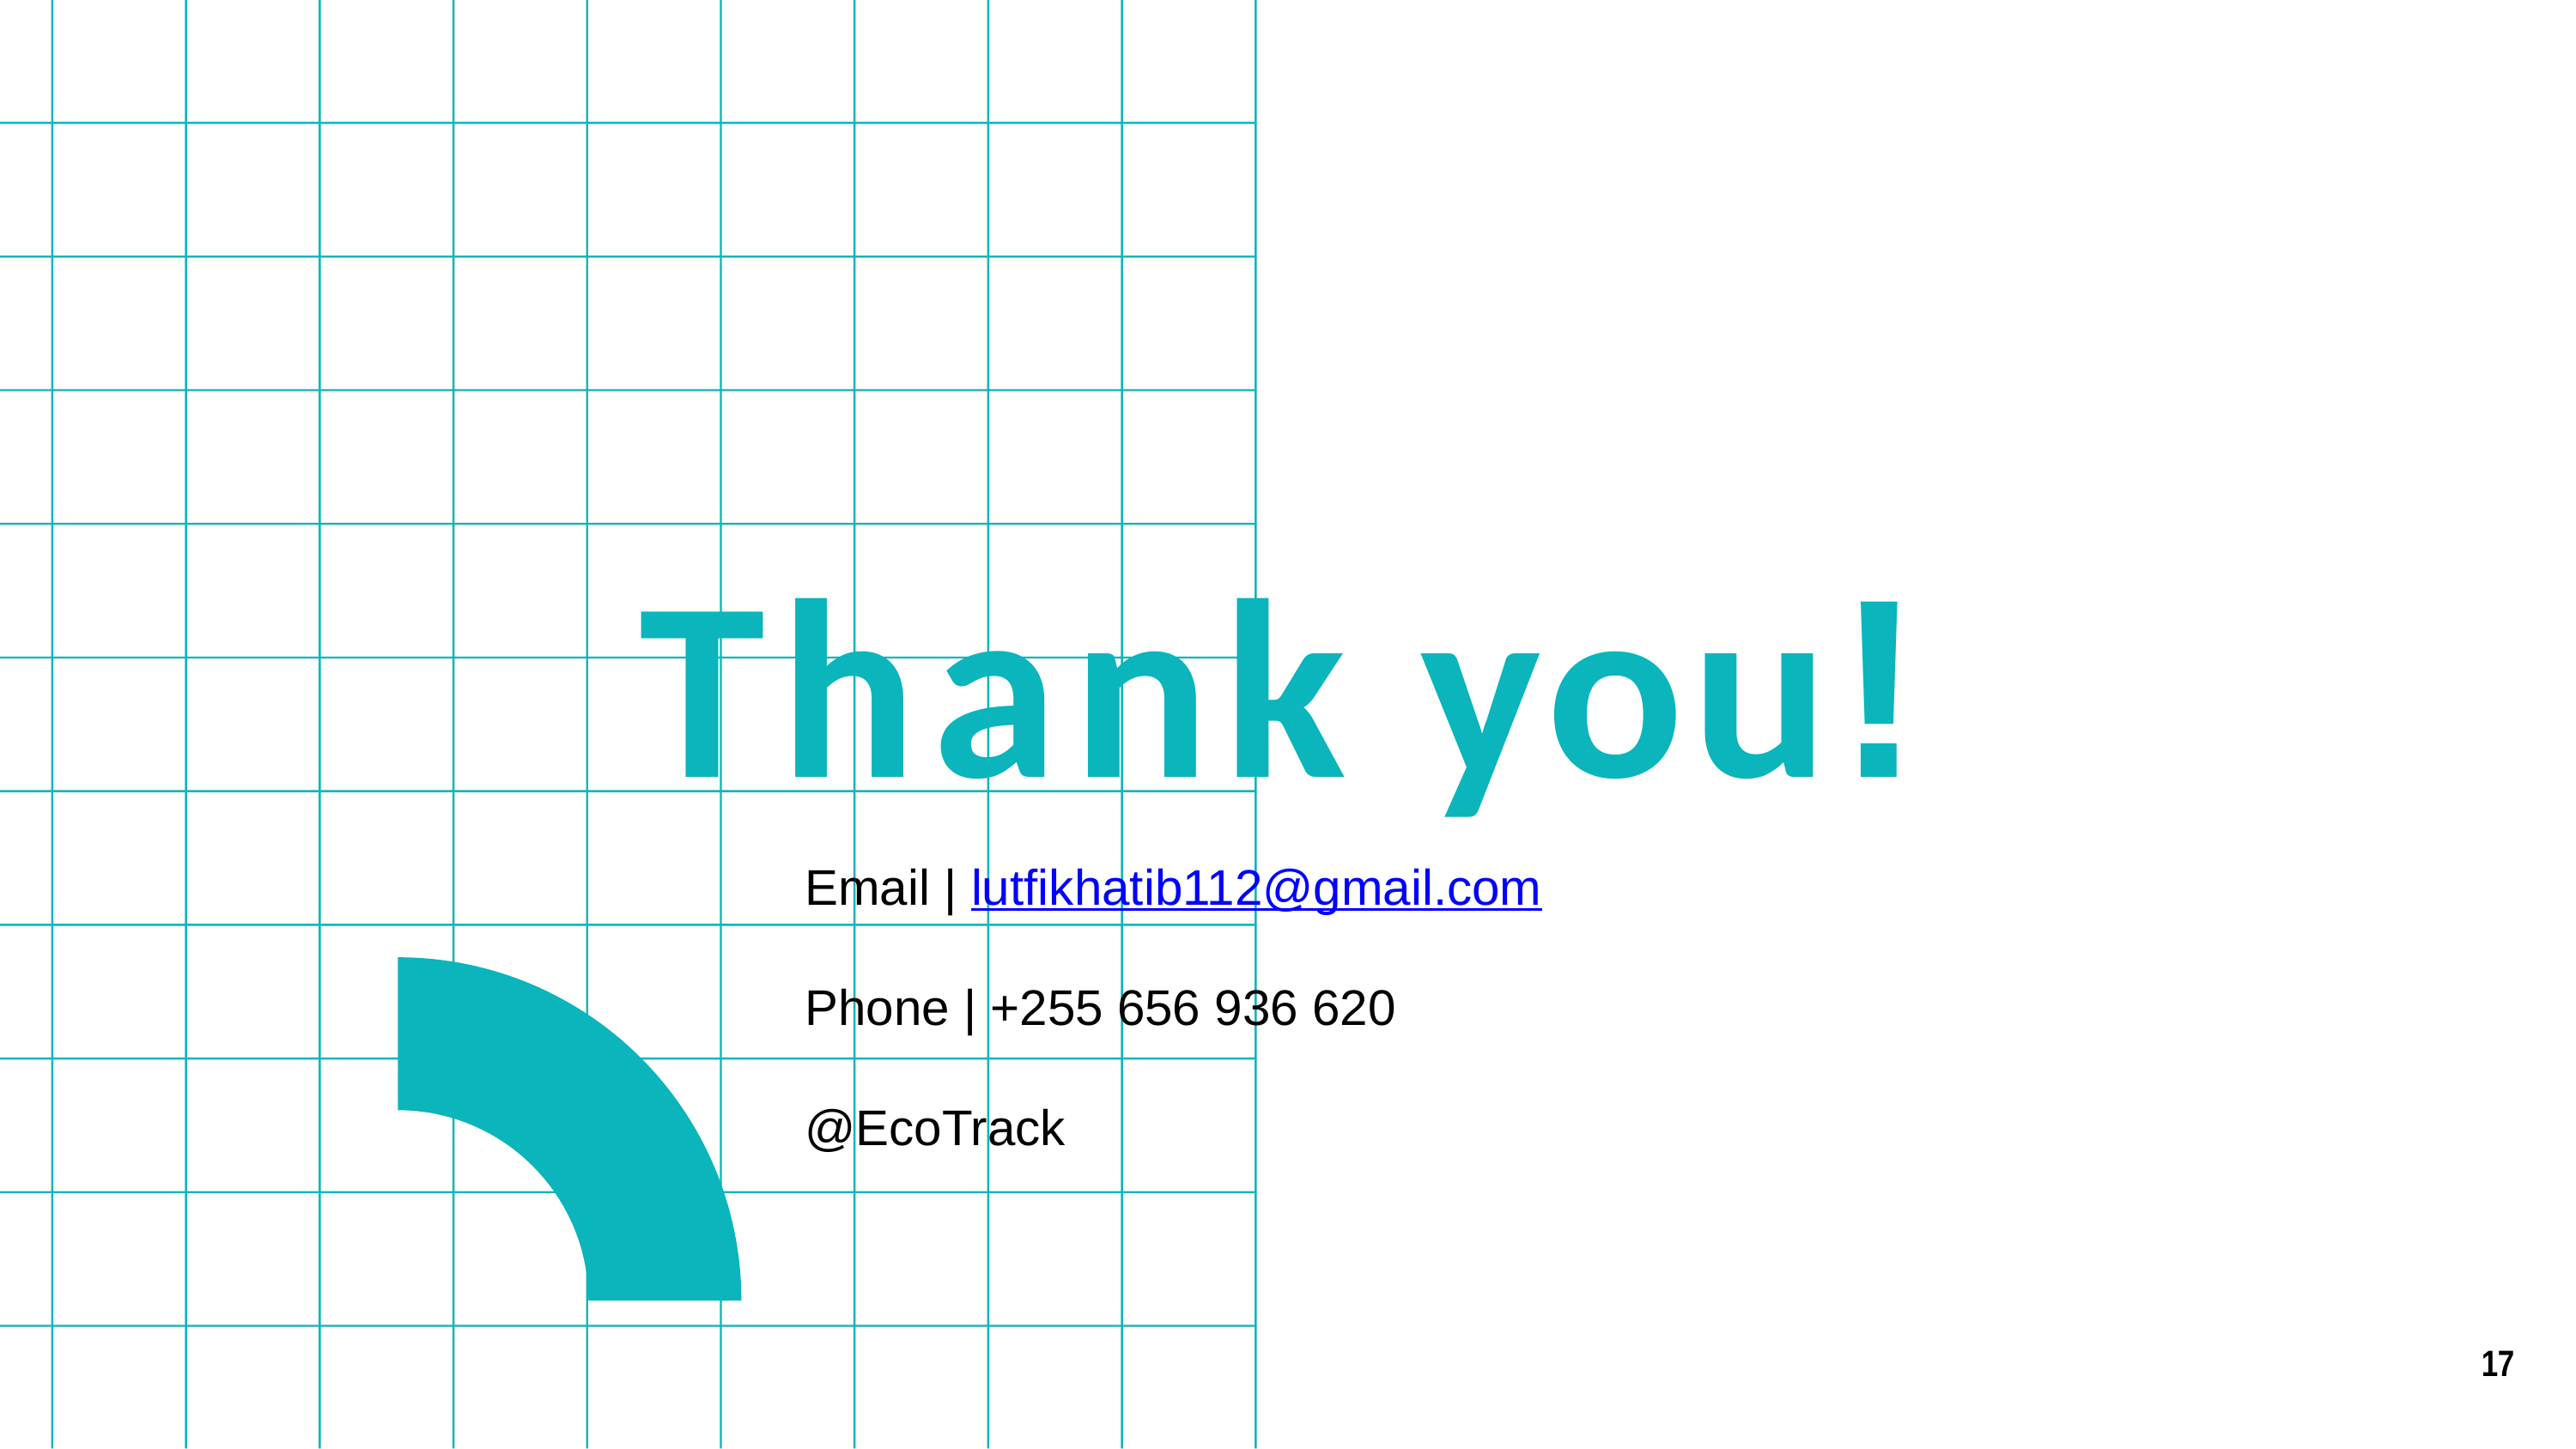

Thank you!
Email | lutfikhatib112@gmail.com

Phone | +255 656 936 620

@EcoTrack

17